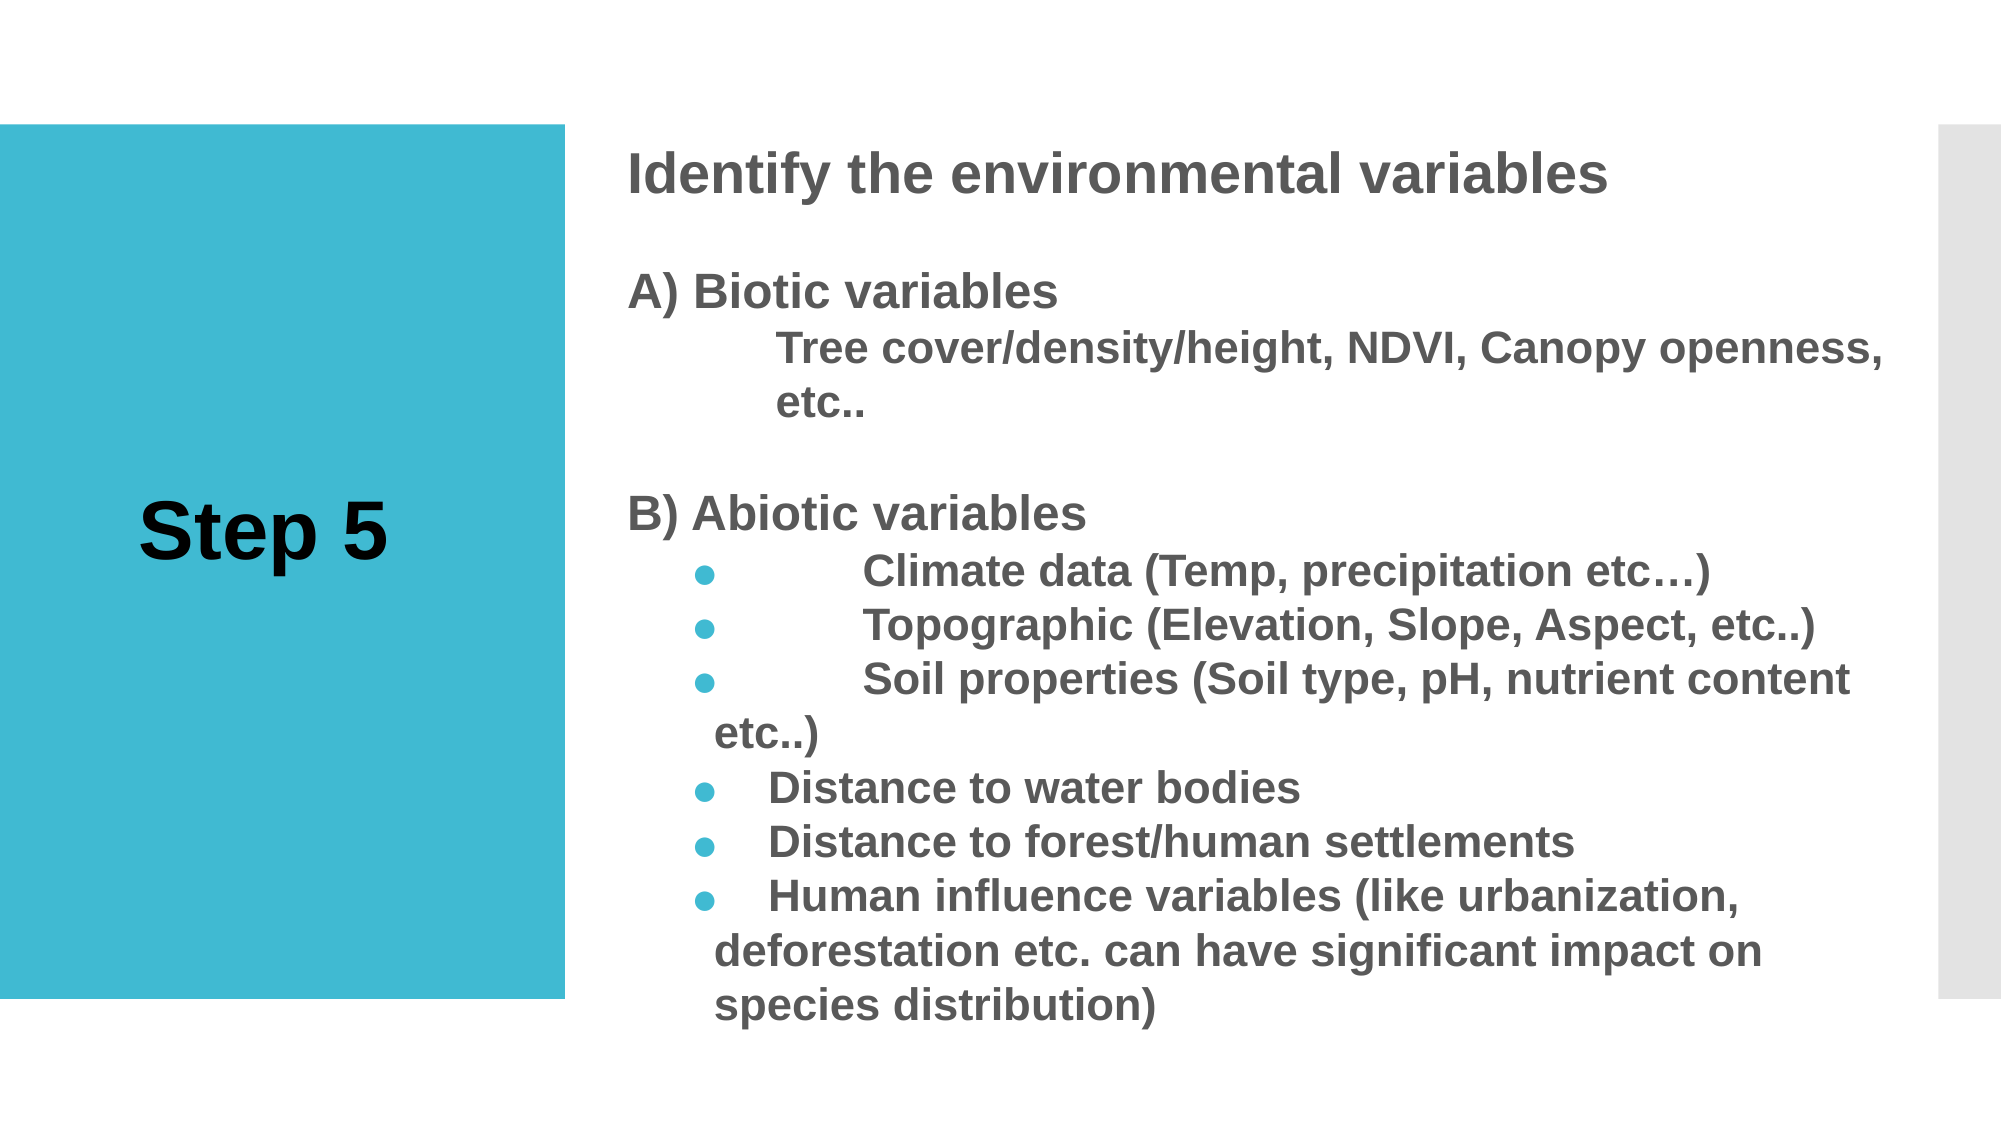

Identify the environmental variables

A) Biotic variables
	Tree cover/density/height, NDVI, Canopy openness, 	etc..

B) Abiotic variables
	Climate data (Temp, precipitation etc…)
	Topographic (Elevation, Slope, Aspect, etc..)
	Soil properties (Soil type, pH, nutrient content etc..)
    Distance to water bodies
    Distance to forest/human settlements
    Human influence variables (like urbanization, 	deforestation etc. can have significant impact on 	species distribution)

Step 5